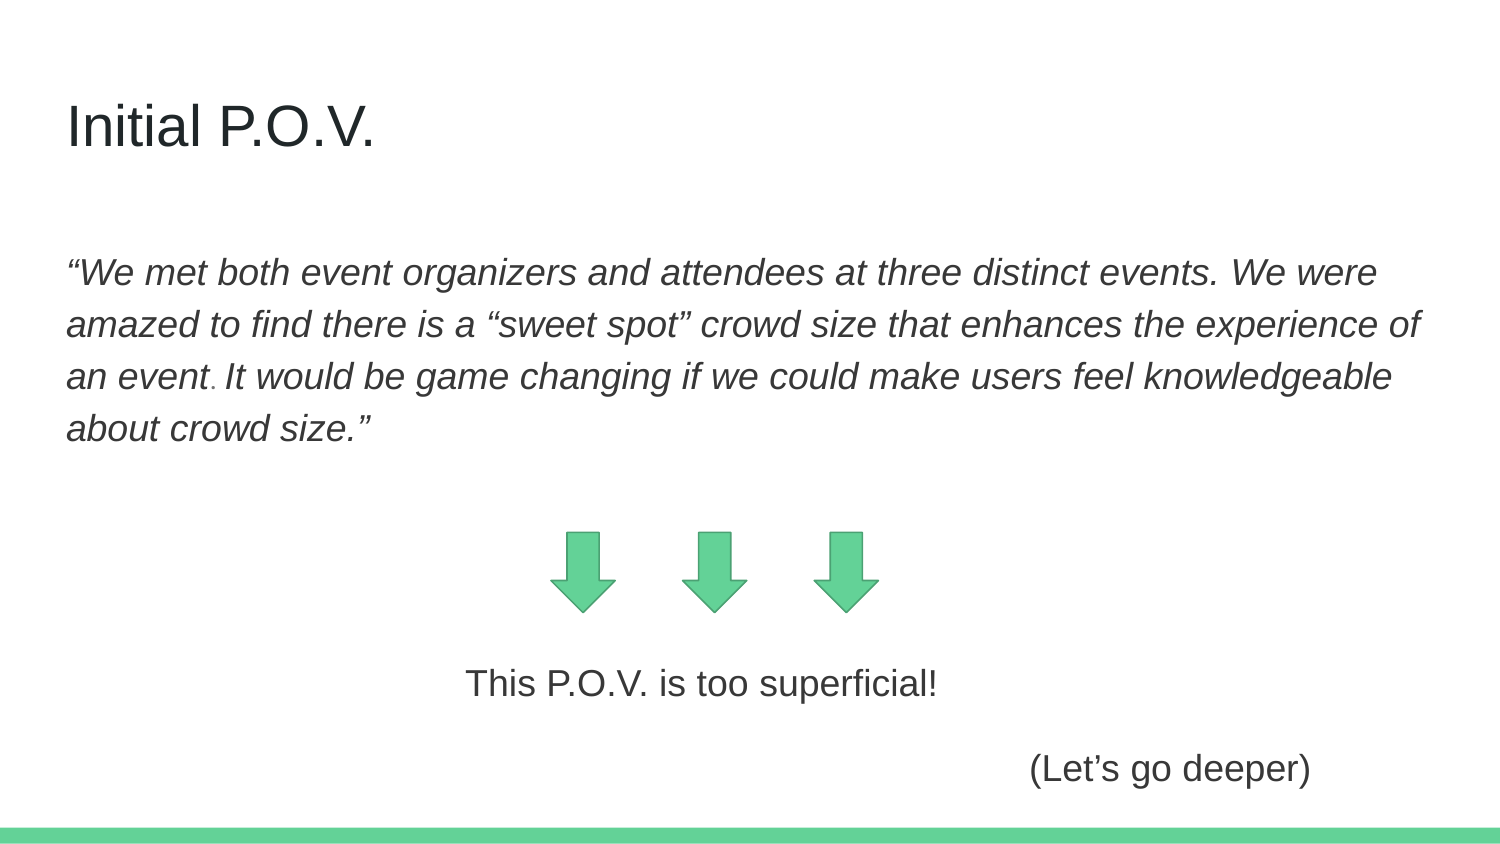

# Initial P.O.V.

“We met both event organizers and attendees at three distinct events. We were amazed to find there is a “sweet spot” crowd size that enhances the experience of an event. It would be game changing if we could make users feel knowledgeable about crowd size.”

                                      This P.O.V. is too superficial!
						      (Let’s go deeper)